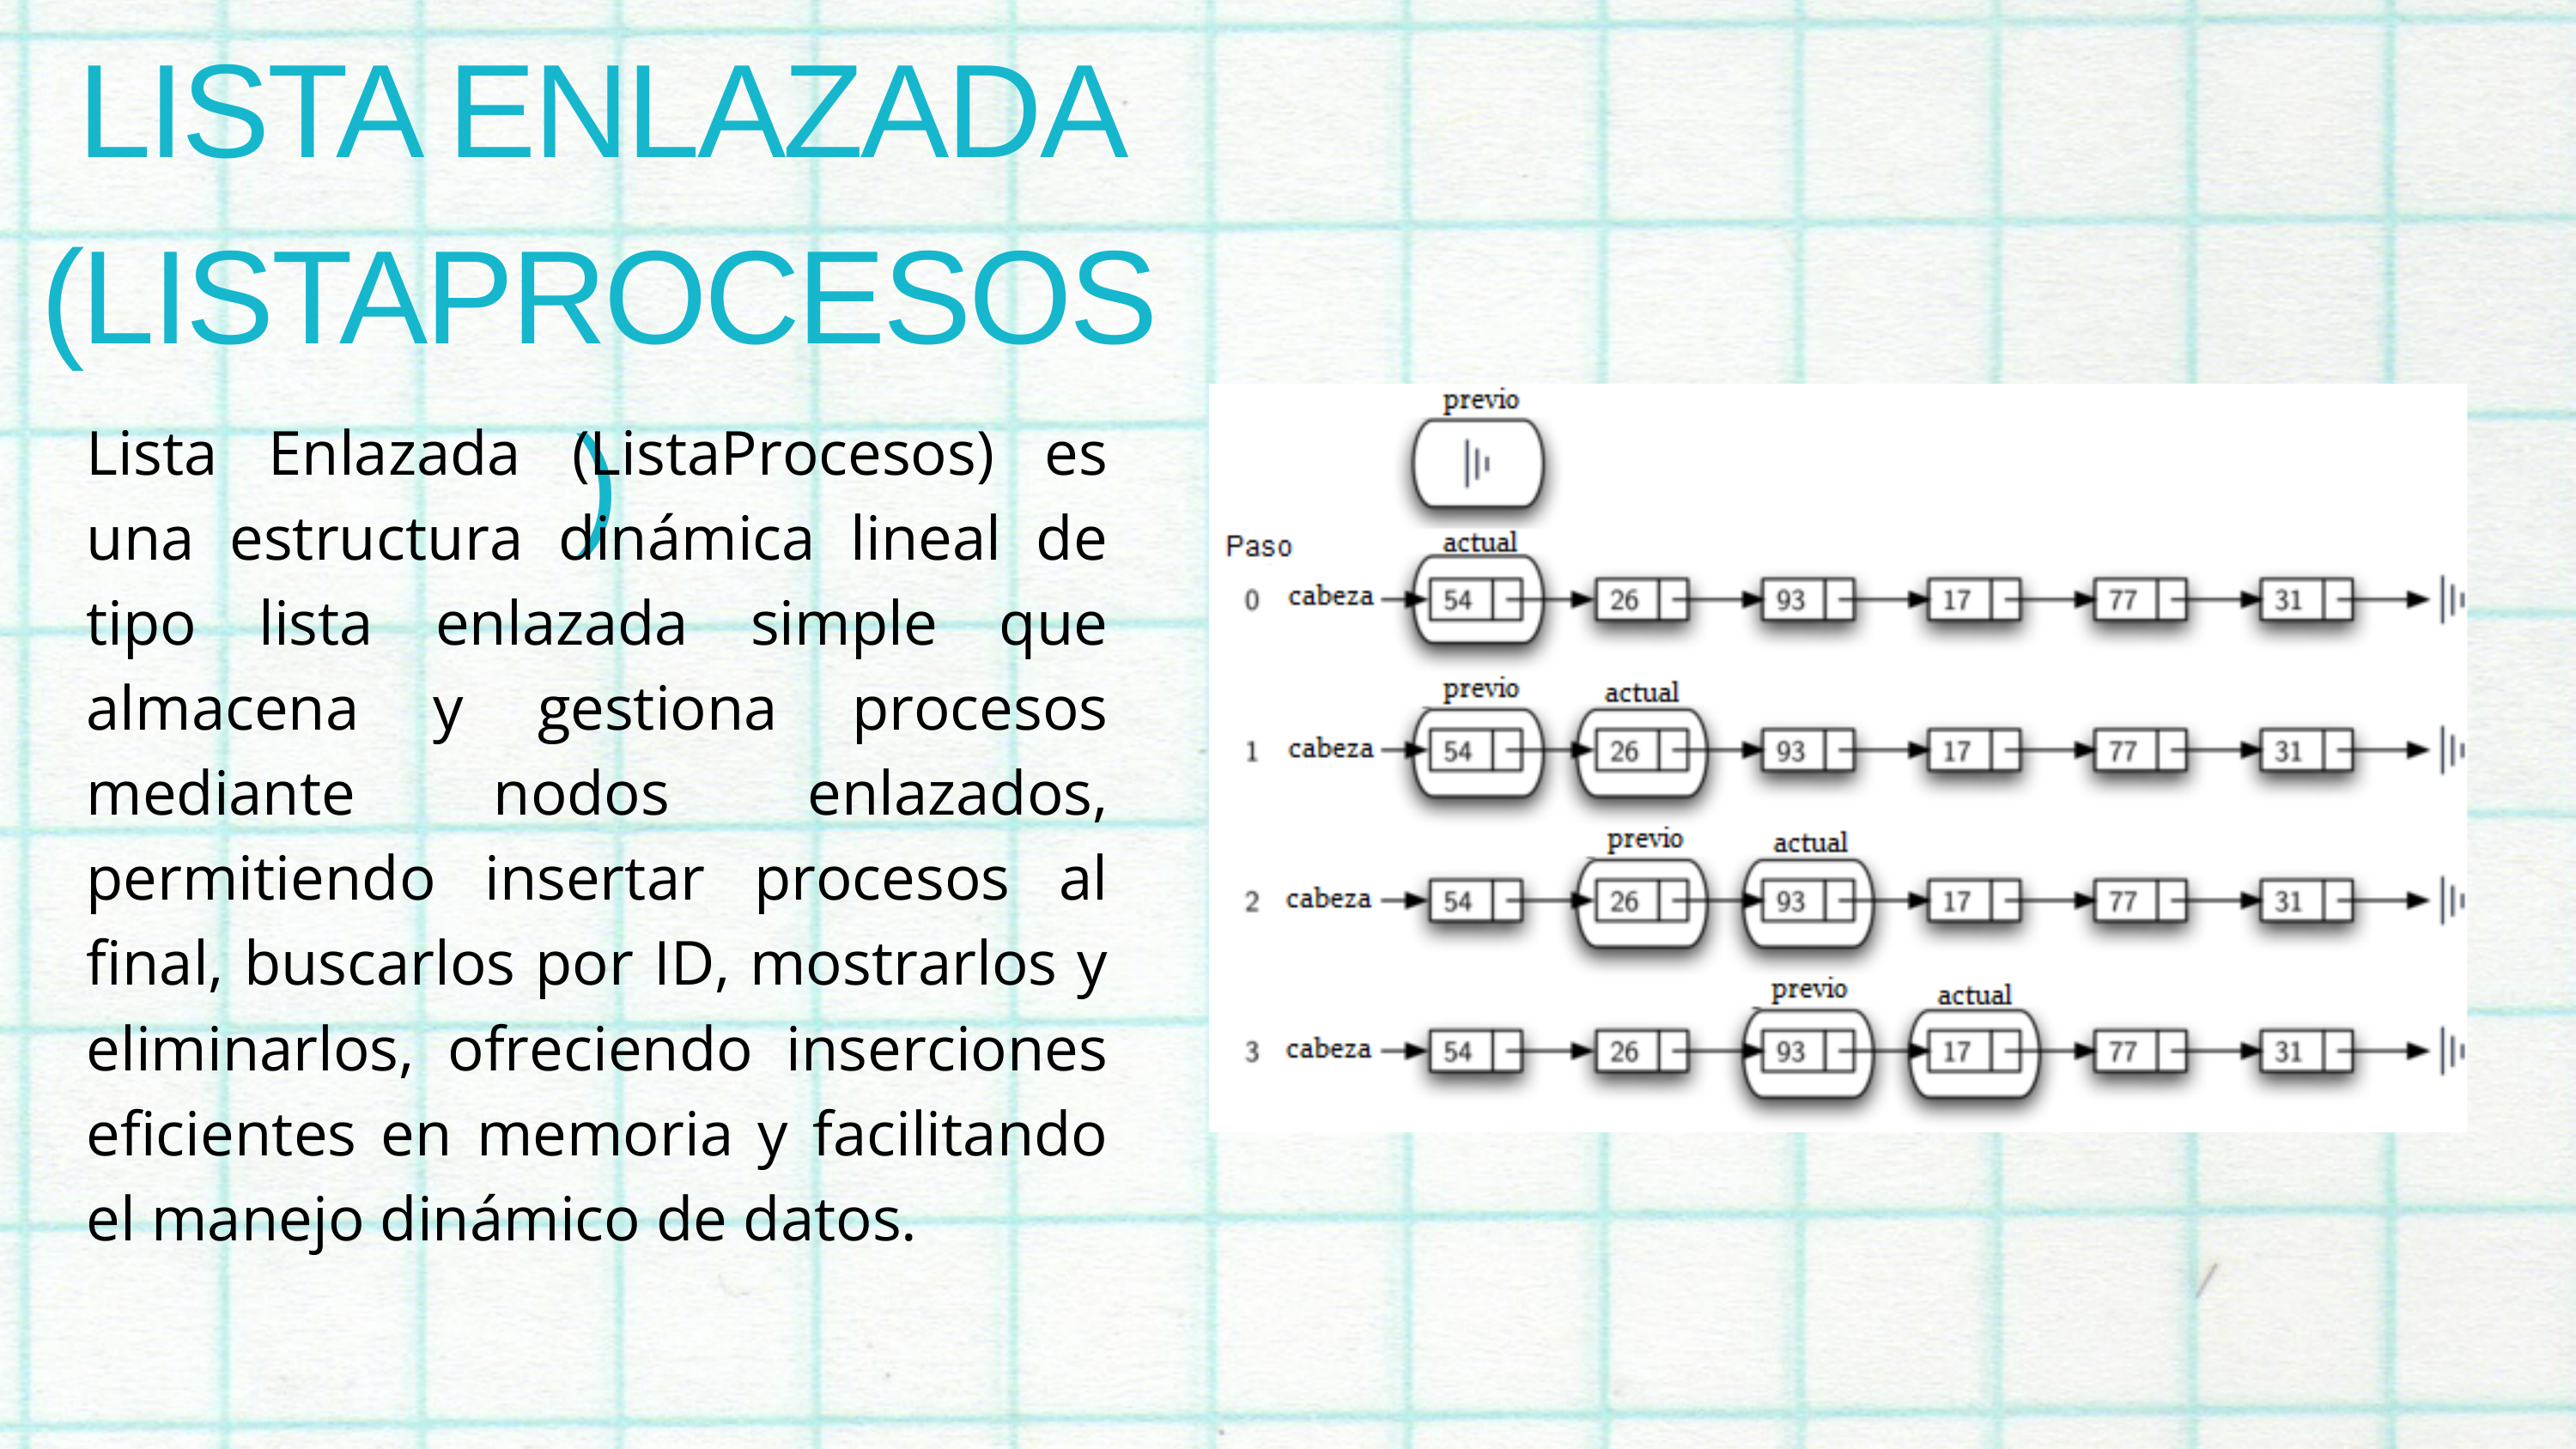

LISTA ENLAZADA (LISTAPROCESOS)

Lista Enlazada (ListaProcesos) es una estructura dinámica lineal de tipo lista enlazada simple que almacena y gestiona procesos mediante nodos enlazados, permitiendo insertar procesos al final, buscarlos por ID, mostrarlos y eliminarlos, ofreciendo inserciones eficientes en memoria y facilitando el manejo dinámico de datos.